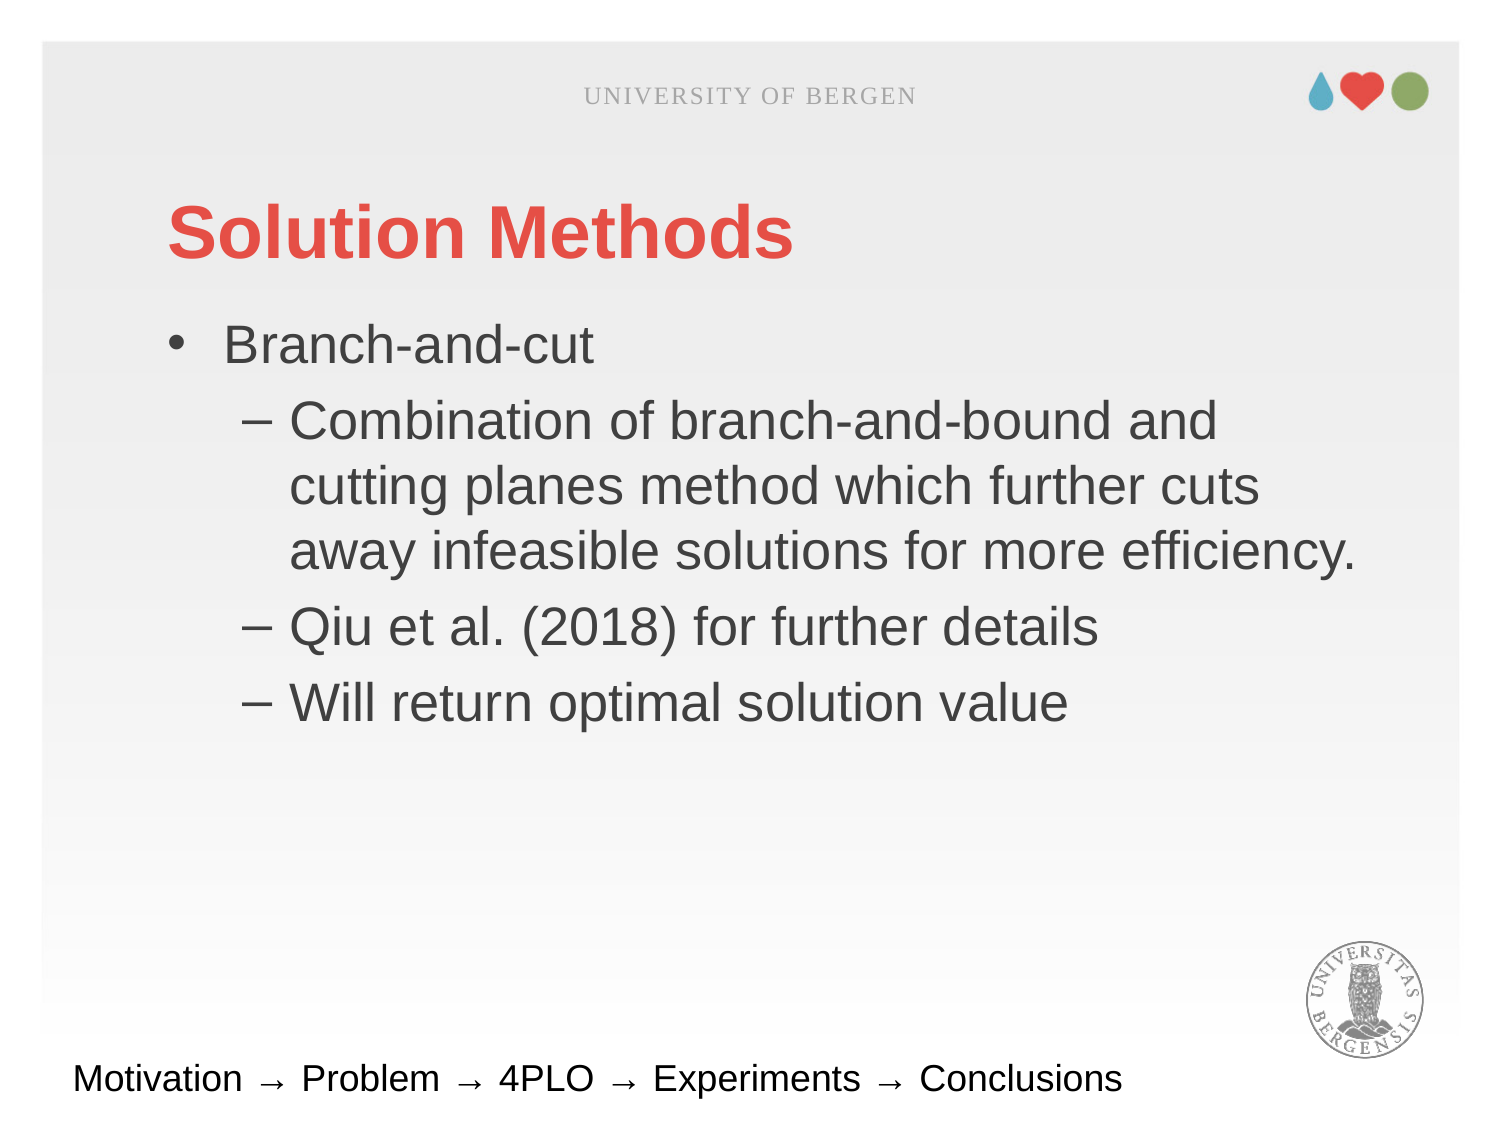

UNIVERSITY OF BERGEN
# Solution Methods
Branch-and-cut
Combination of branch-and-bound and cutting planes method which further cuts away infeasible solutions for more efficiency.
Qiu et al. (2018) for further details
Will return optimal solution value
Motivation → Problem → 4PLO → Experiments → Conclusions